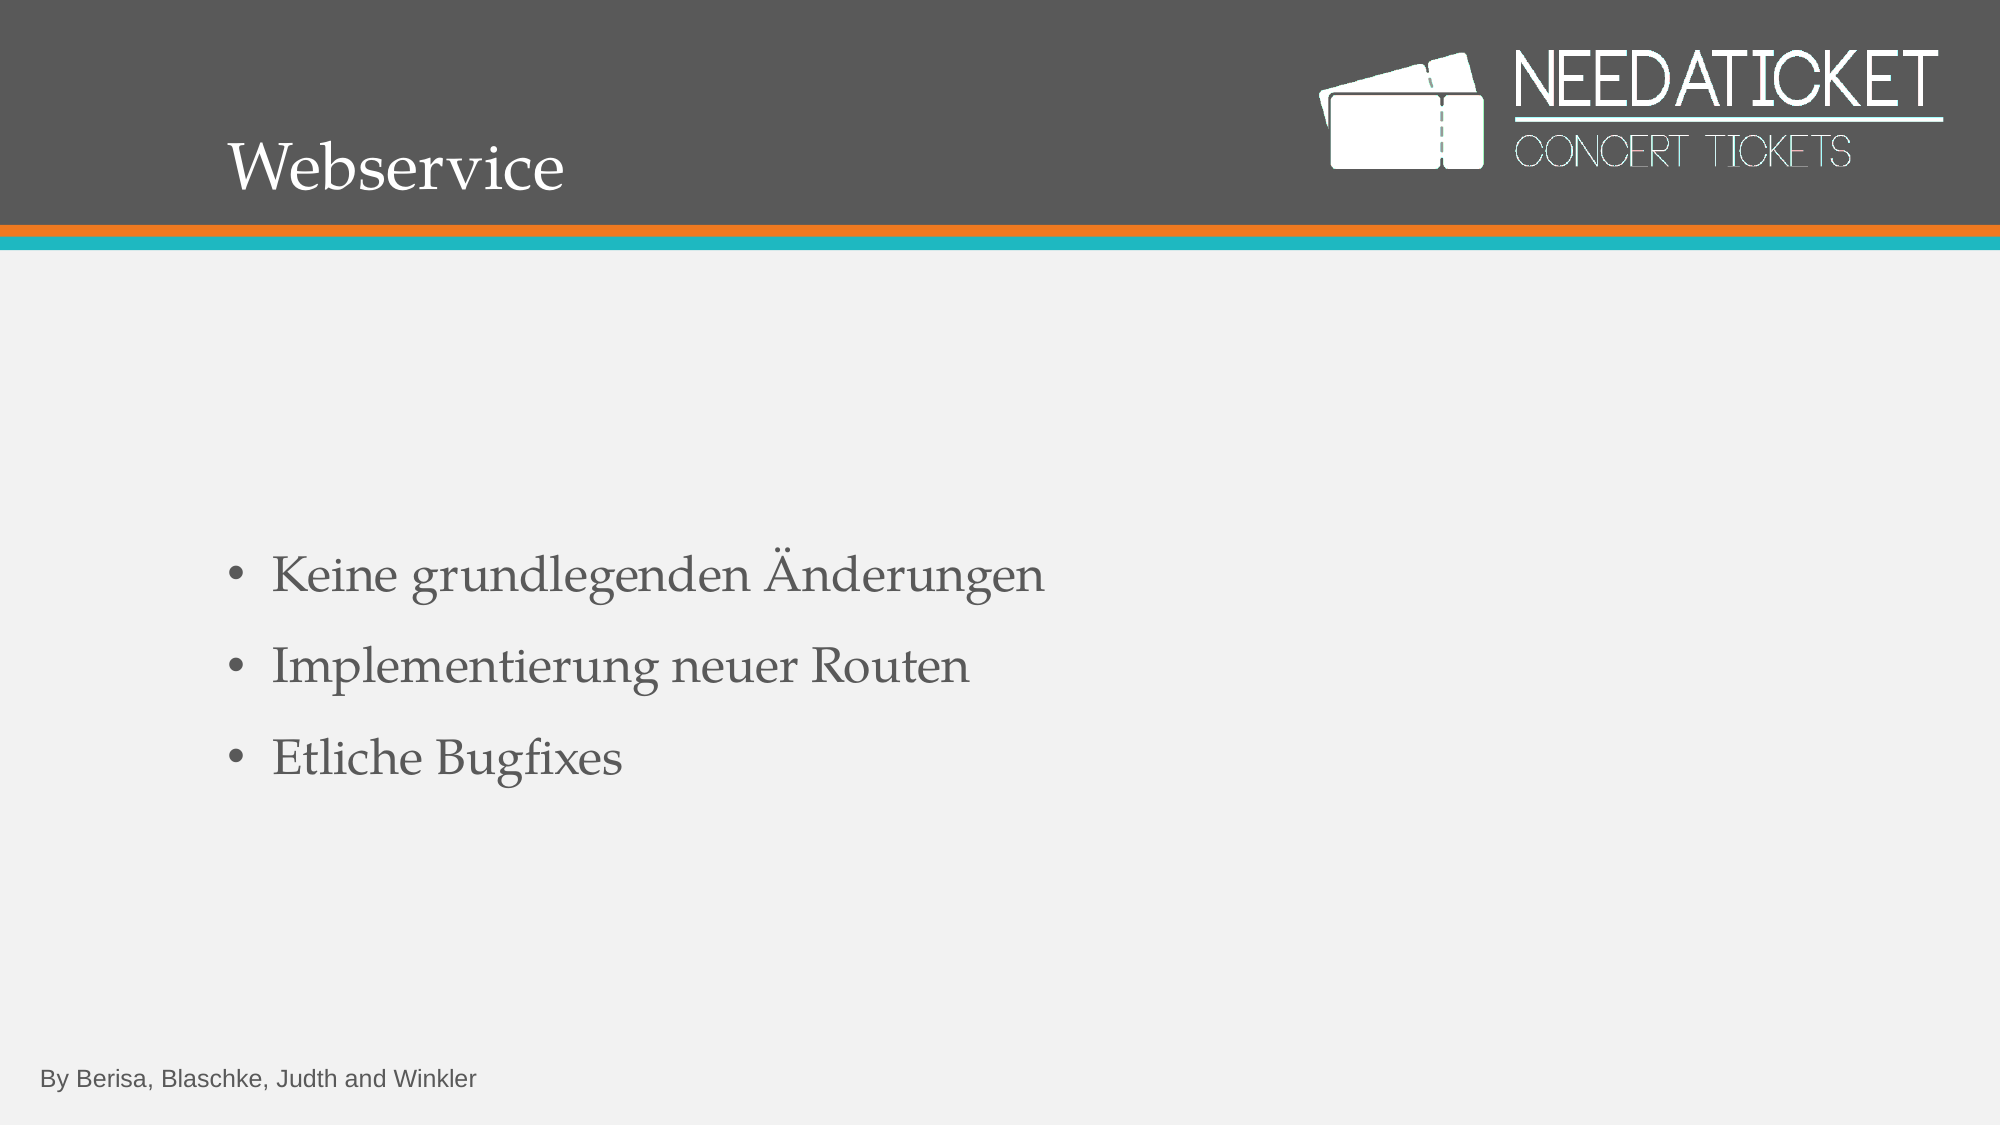

# Webservice
Keine grundlegenden Änderungen
Implementierung neuer Routen
Etliche Bugfixes